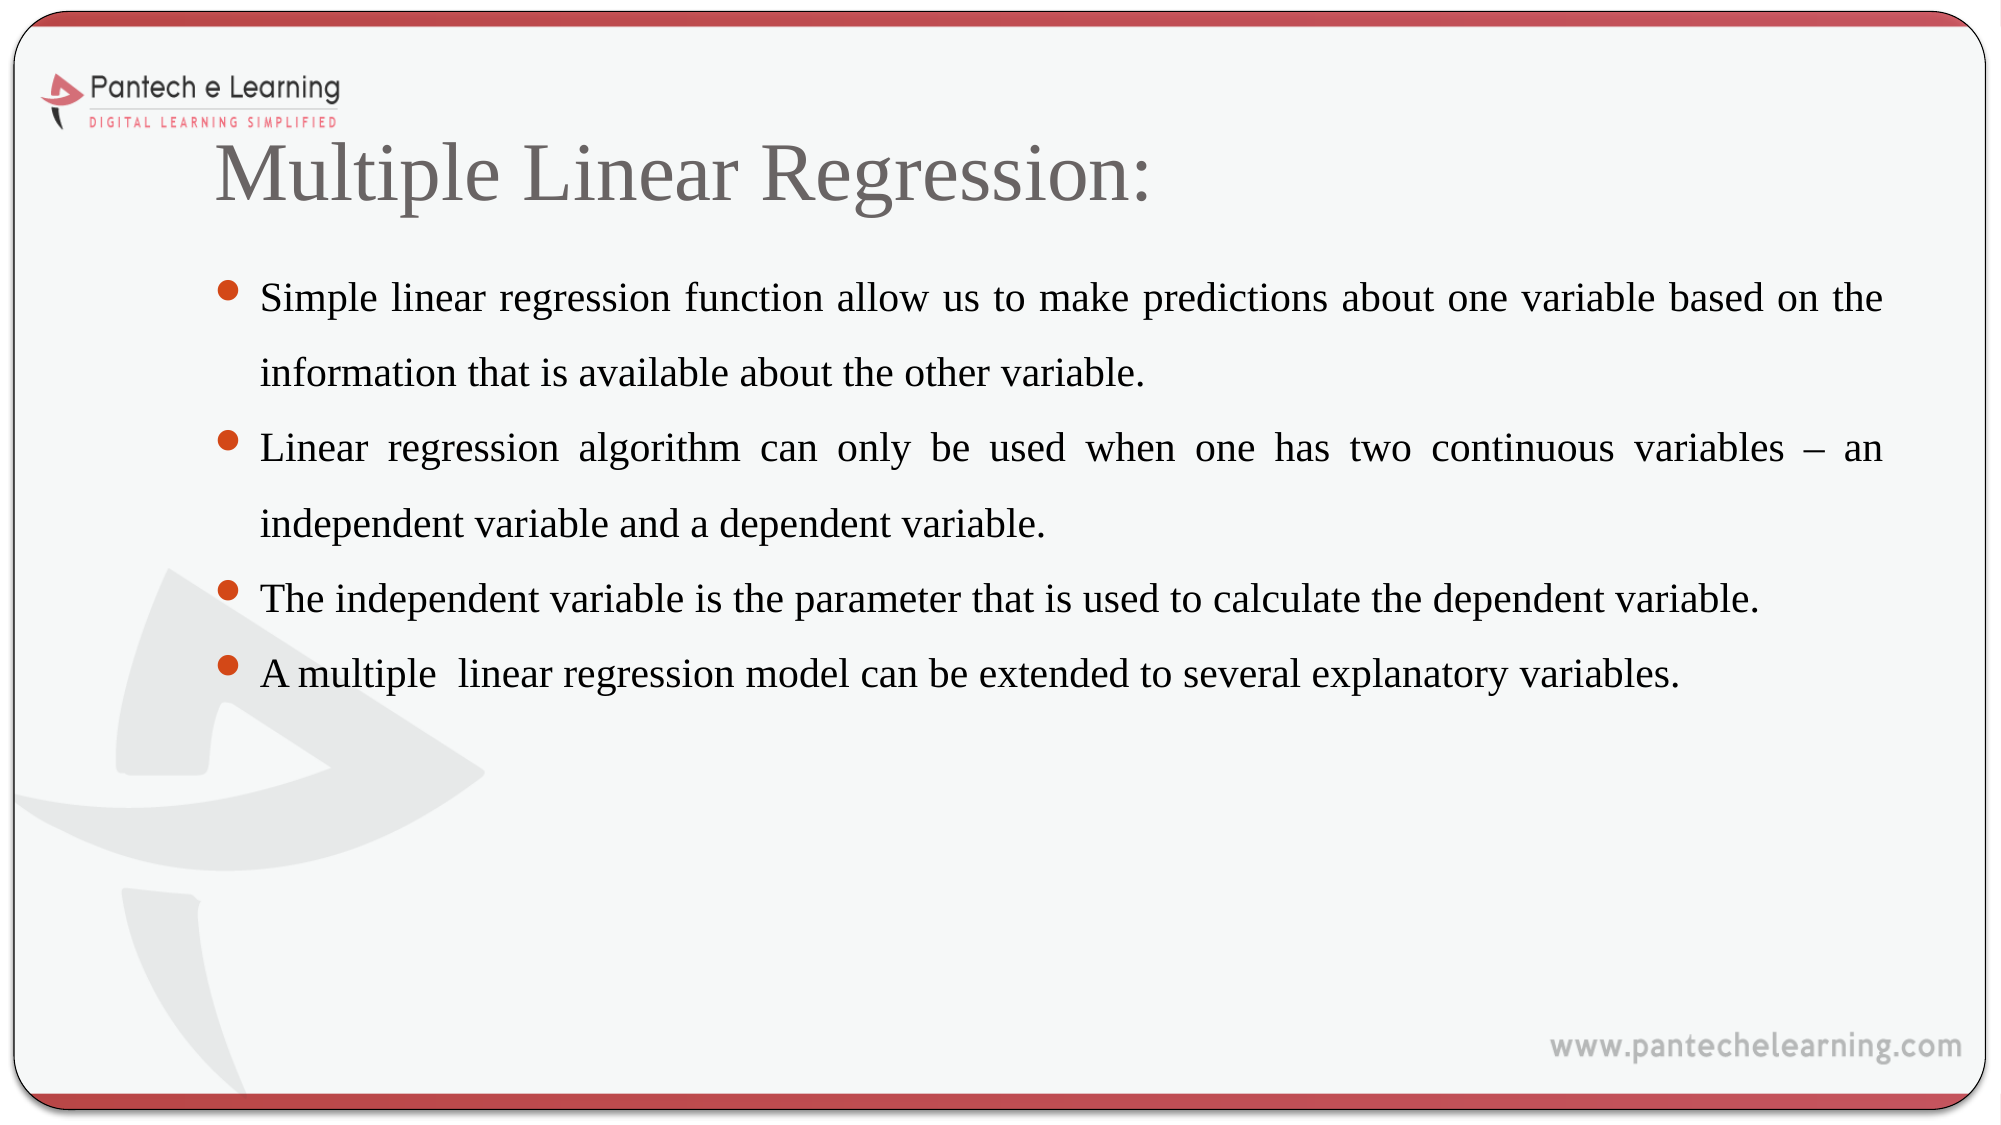

# Multiple Linear Regression:
Simple linear regression function allow us to make predictions about one variable based on the information that is available about the other variable.
Linear regression algorithm can only be used when one has two continuous variables – an independent variable and a dependent variable.
The independent variable is the parameter that is used to calculate the dependent variable.
A multiple  linear regression model can be extended to several explanatory variables.